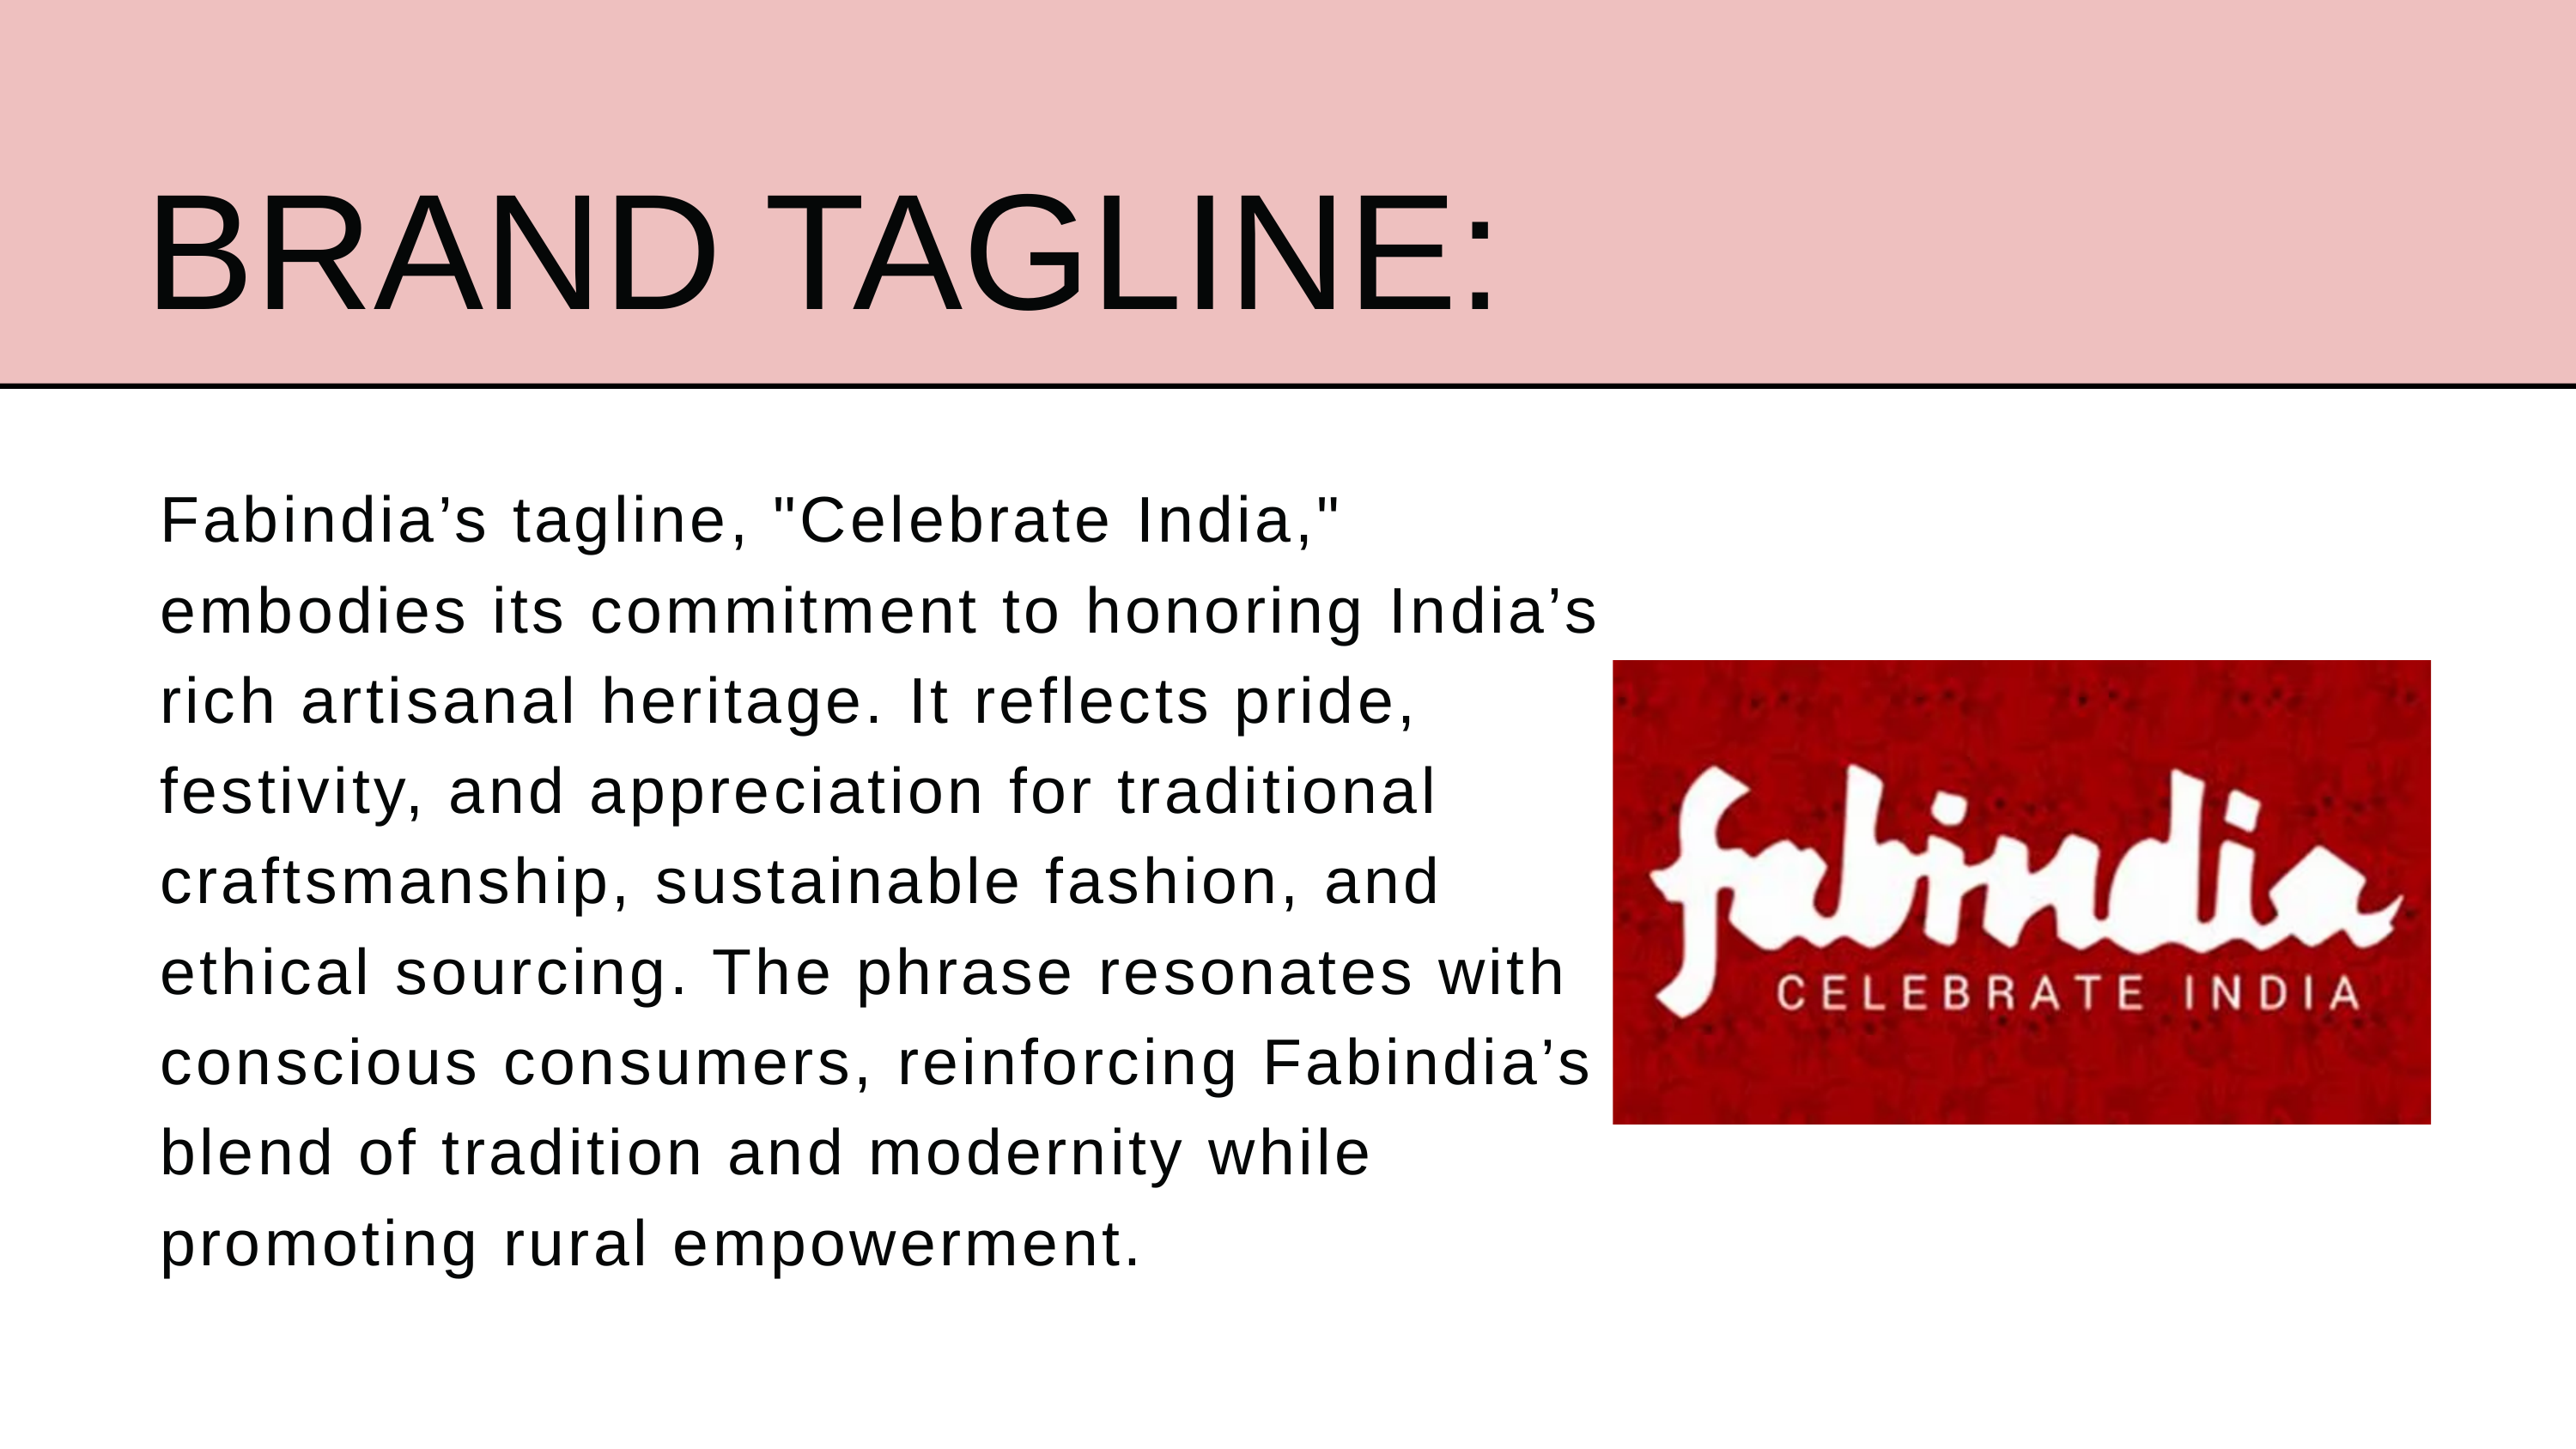

BRAND TAGLINE:

Fabindia’s tagline, "Celebrate India," embodies its commitment to honoring India’s rich artisanal heritage. It reflects pride, festivity, and appreciation for traditional craftsmanship, sustainable fashion, and ethical sourcing. The phrase resonates with conscious consumers, reinforcing Fabindia’s blend of tradition and modernity while promoting rural empowerment.